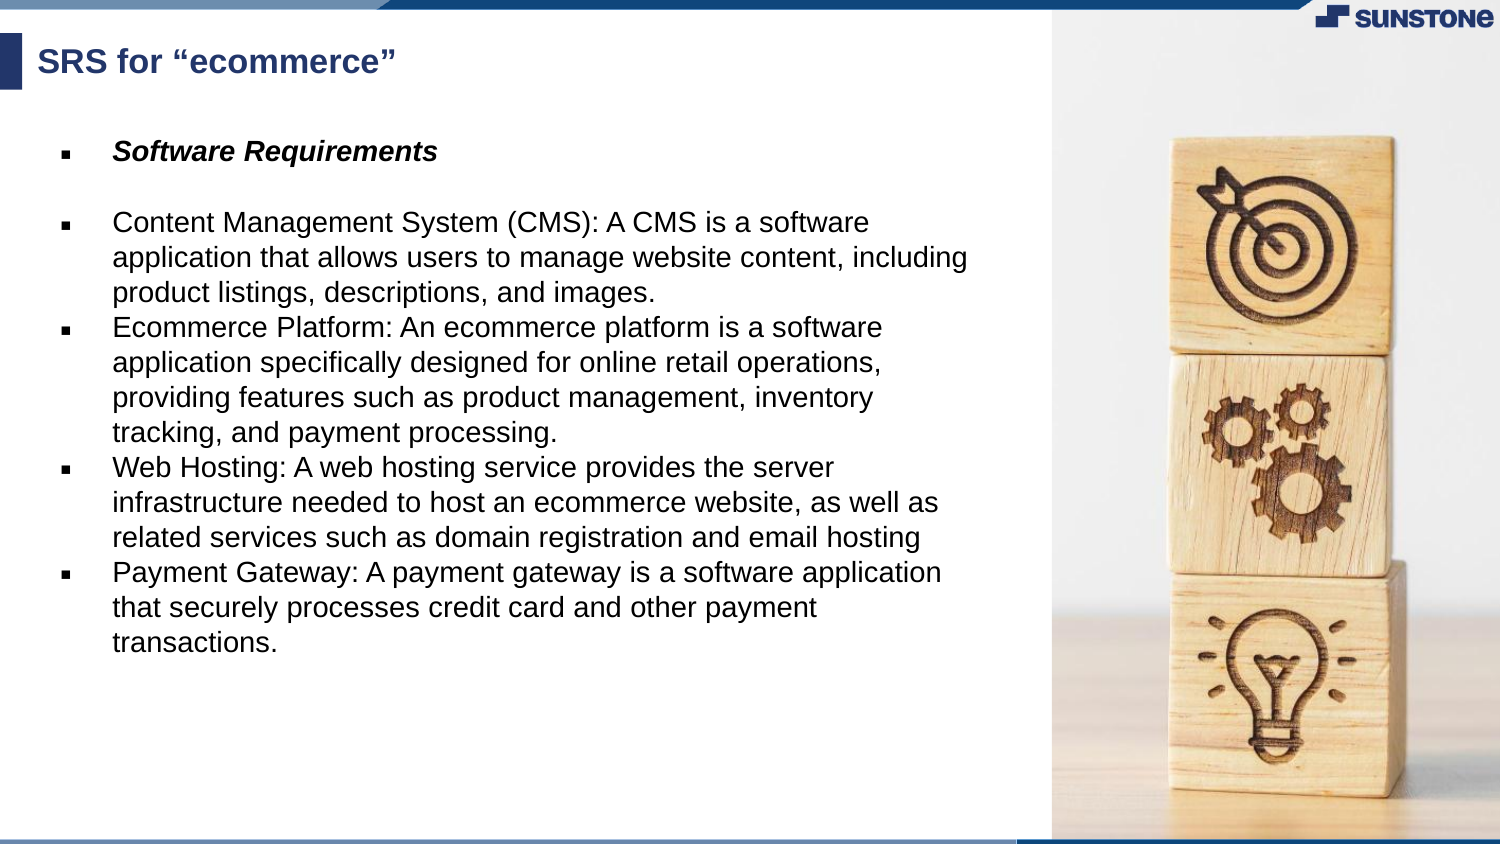

# SRS for “ecommerce”
Software Requirements
Content Management System (CMS): A CMS is a software application that allows users to manage website content, including product listings, descriptions, and images.
Ecommerce Platform: An ecommerce platform is a software application specifically designed for online retail operations, providing features such as product management, inventory tracking, and payment processing.
Web Hosting: A web hosting service provides the server infrastructure needed to host an ecommerce website, as well as related services such as domain registration and email hosting
Payment Gateway: A payment gateway is a software application that securely processes credit card and other payment transactions.